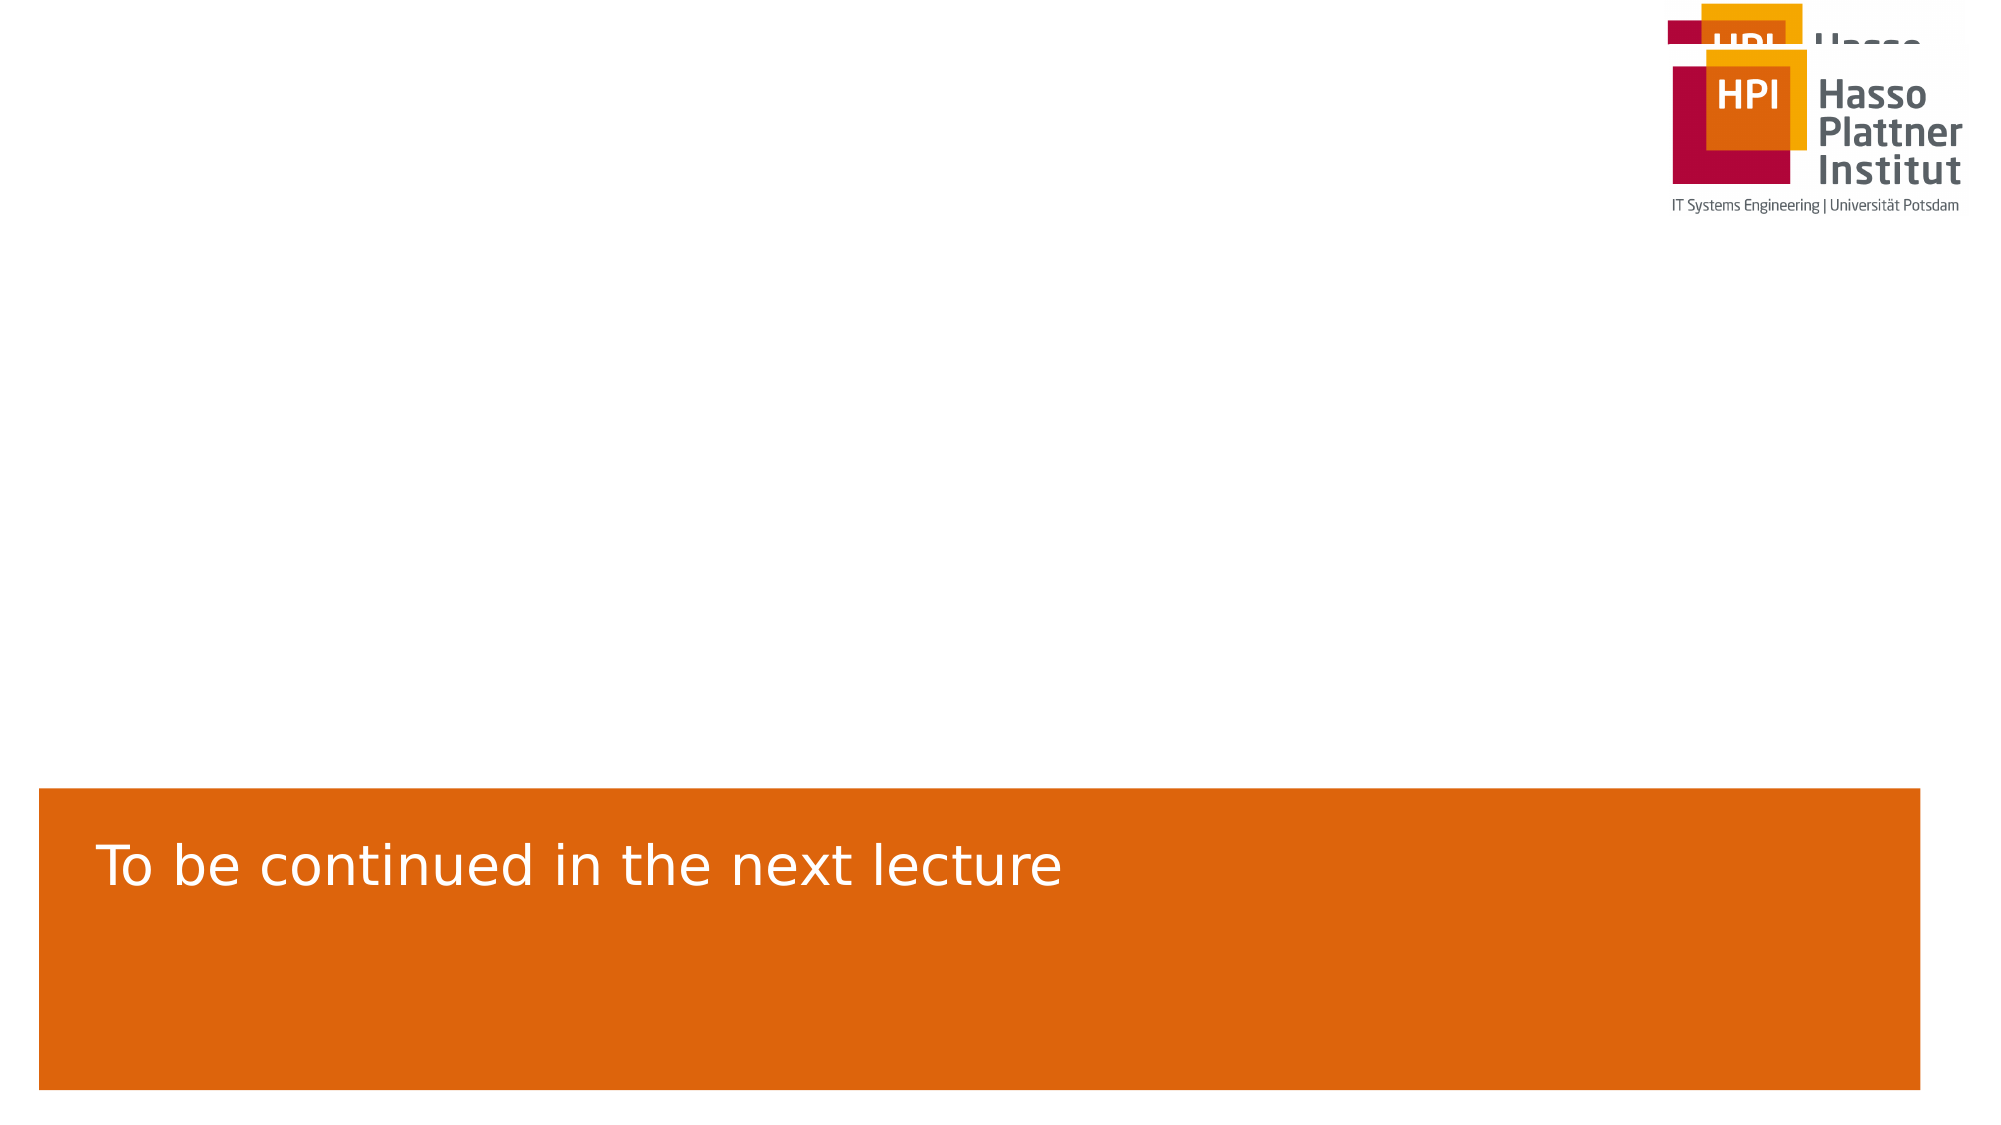

# To be continued in the next lecture